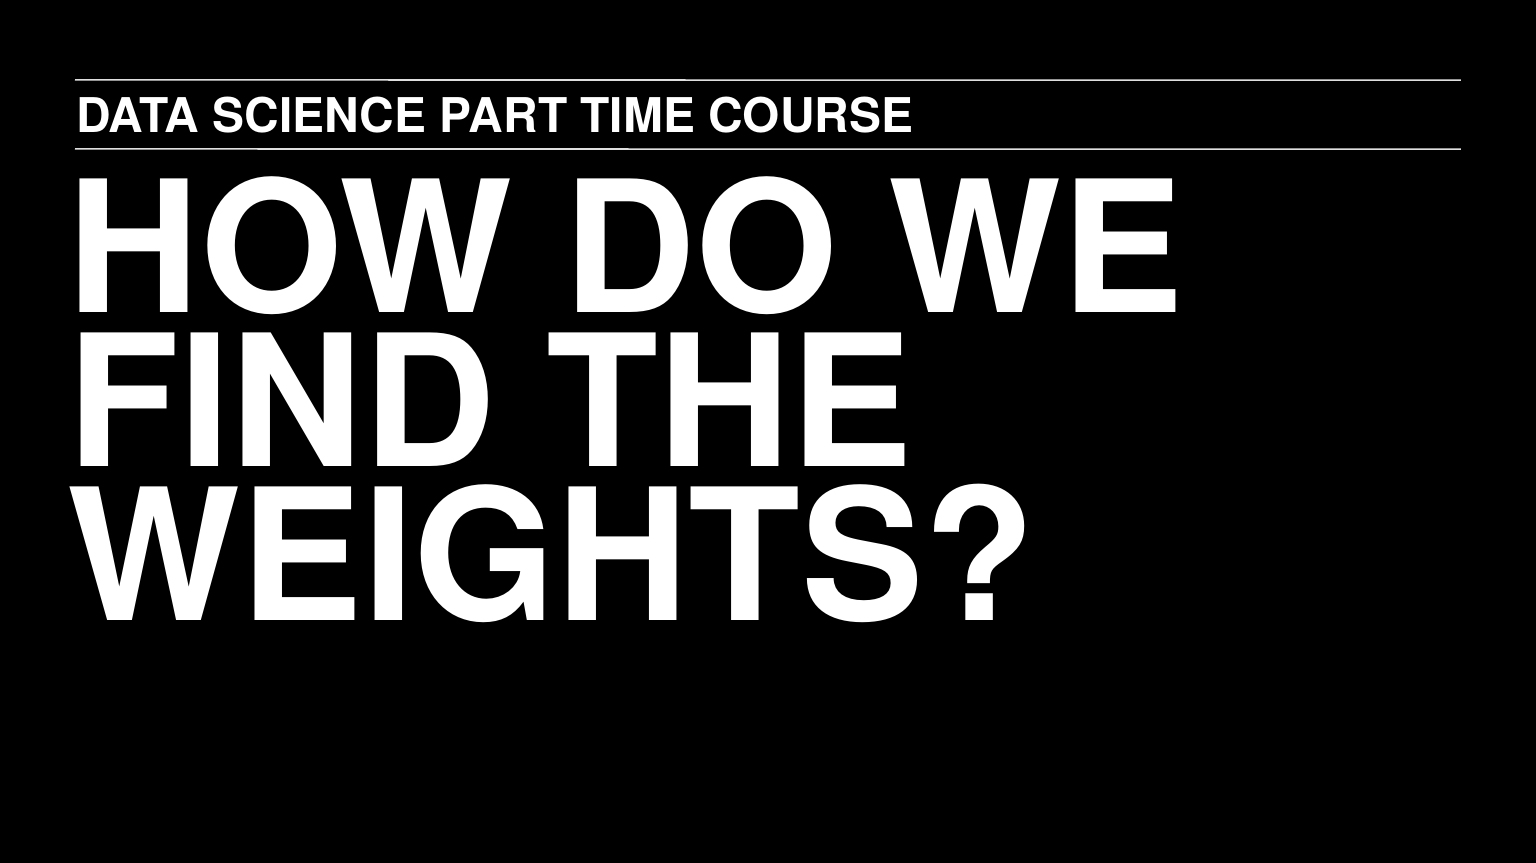

DATA SCIENCE PART TIME COURSE

HOW DO WE FIND THE WEIGHTS?